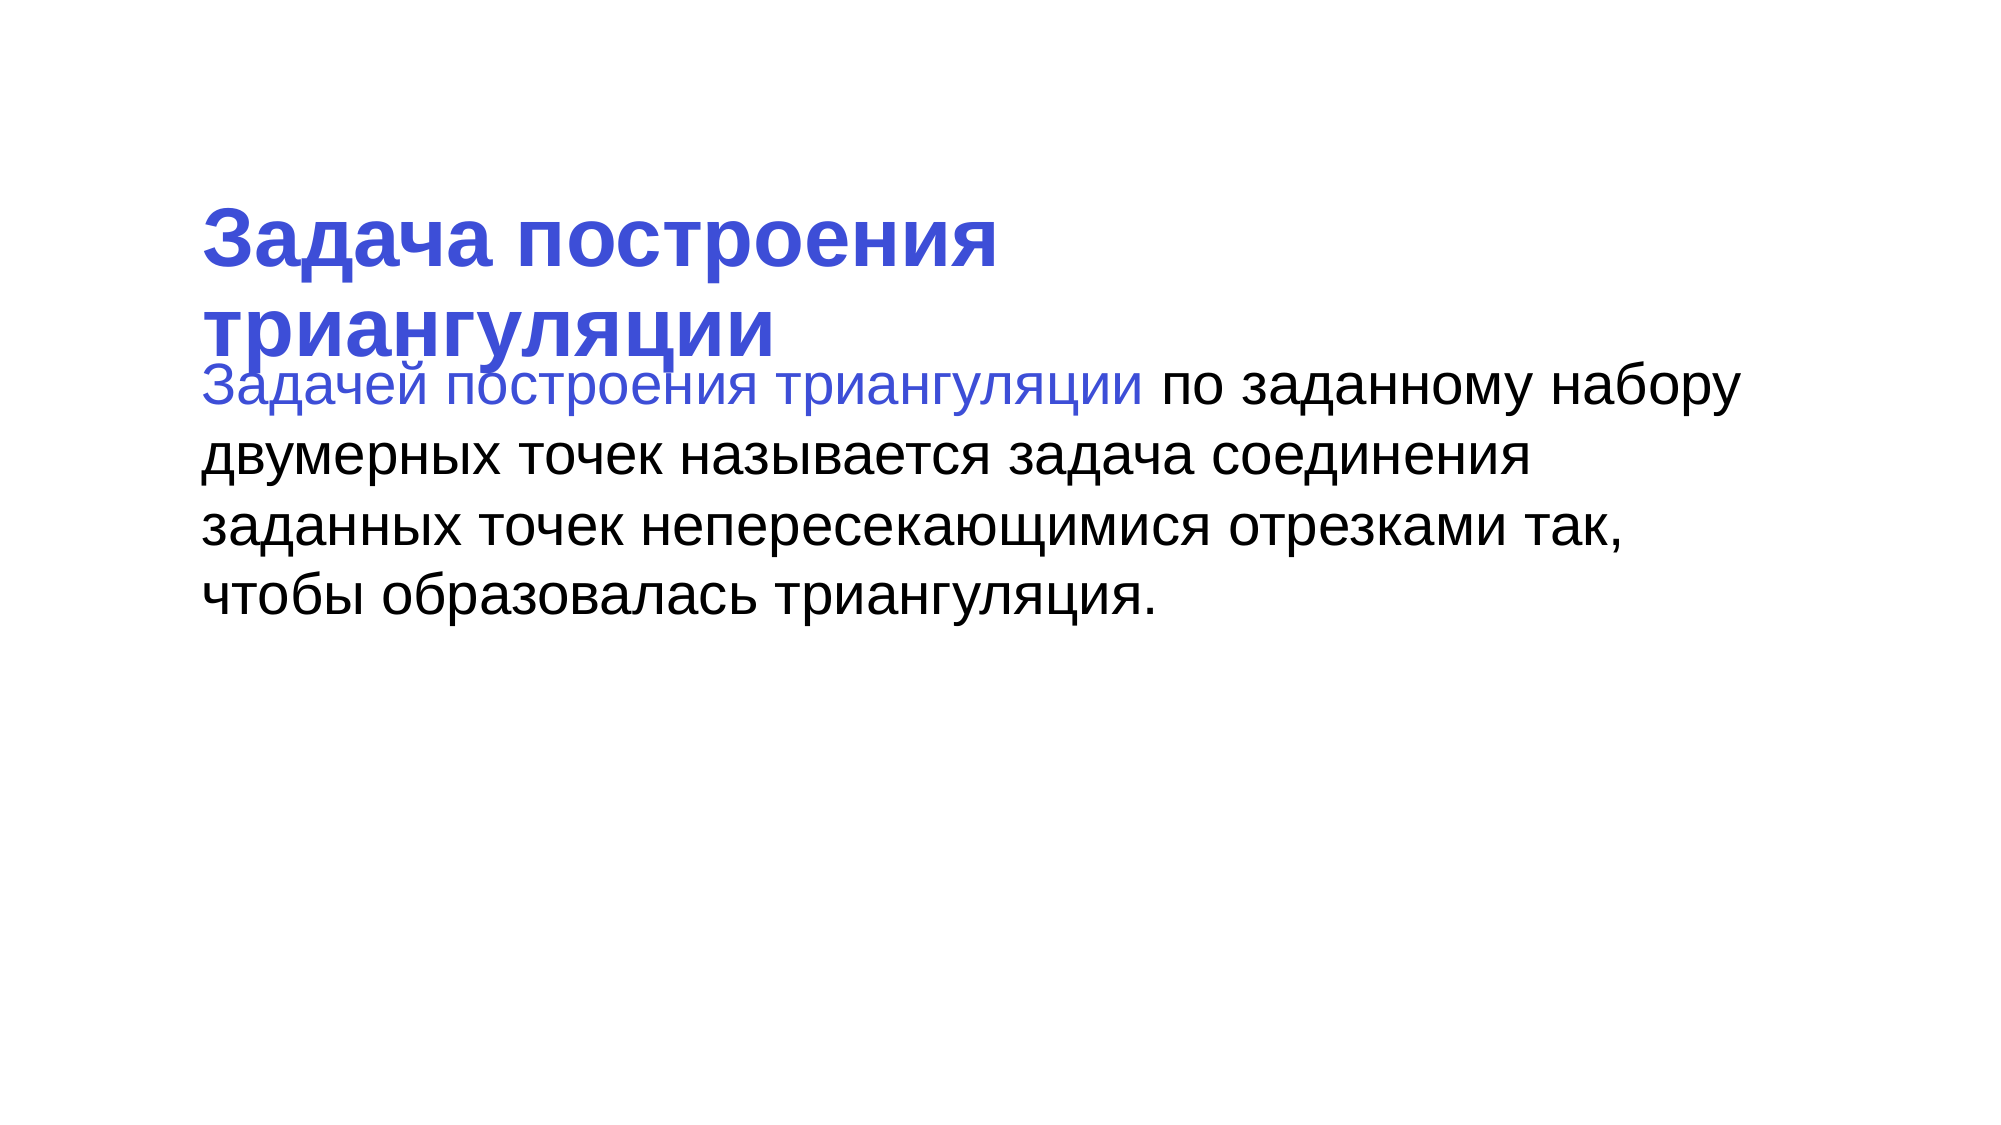

Задача построения триангуляции
Задачей построения триангуляции по заданному набору двумерных точек называется задача соединения заданных точек непересекающимися отрезками так, чтобы образовалась триангуляция.